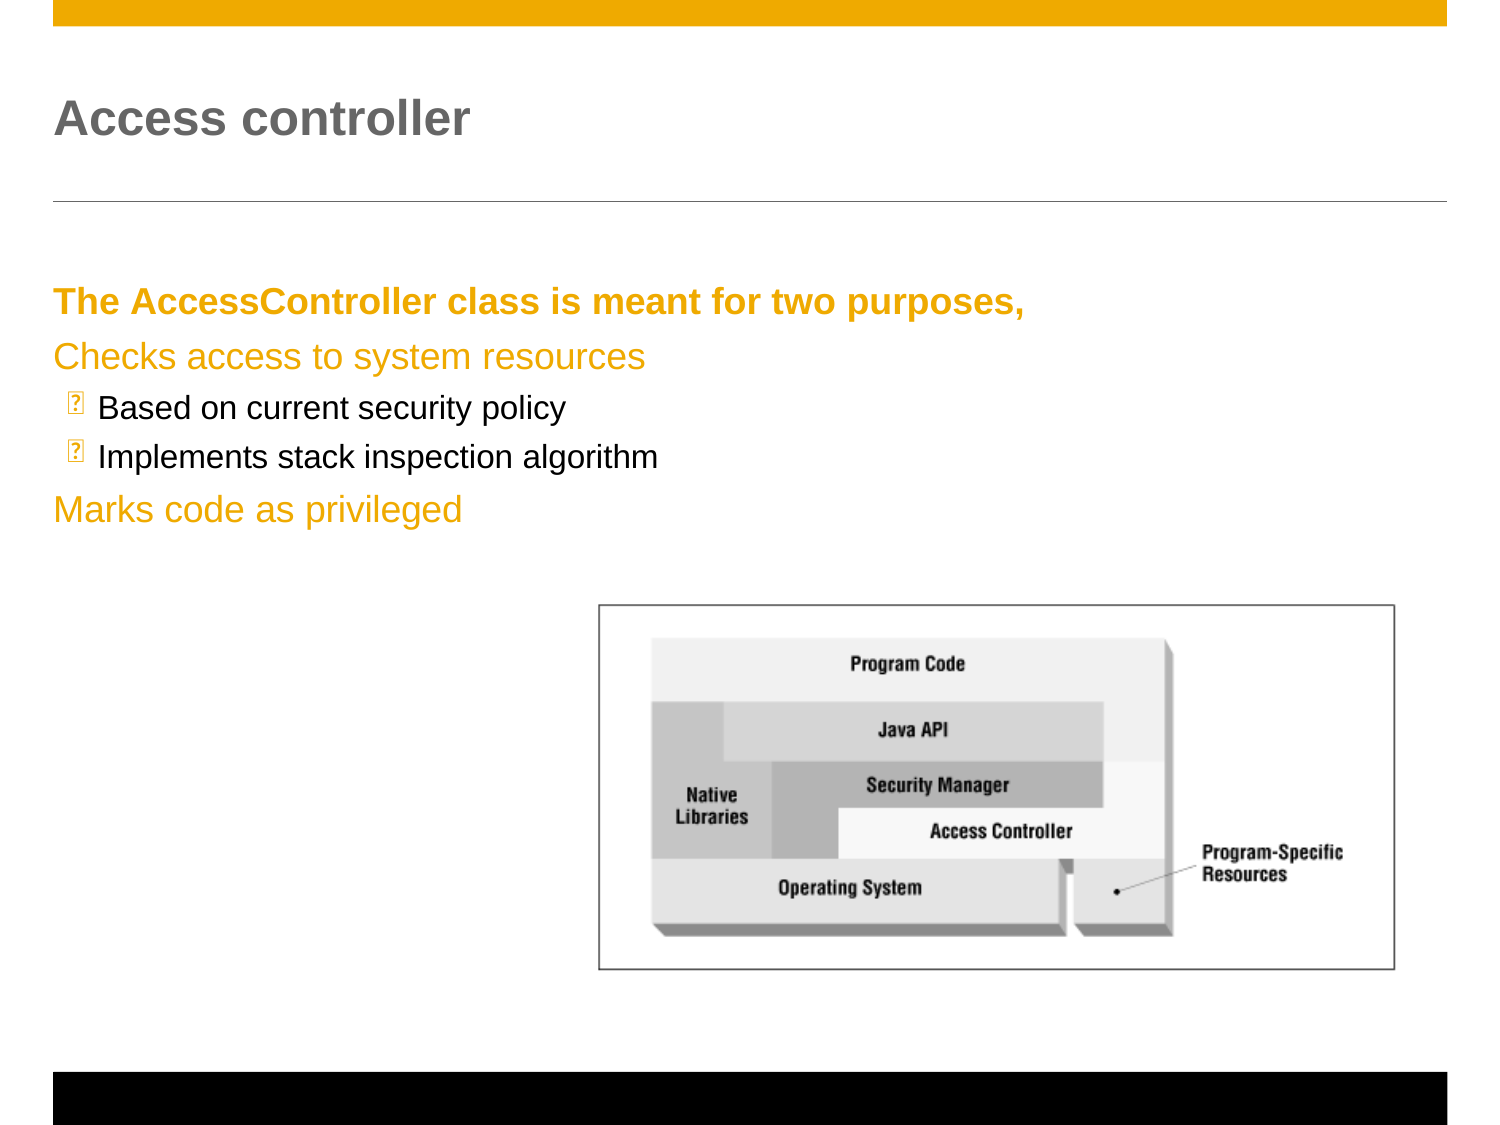

# Access controller

The AccessController class is meant for two purposes,
Checks access to system resources
Based on current security policy
Implements stack inspection algorithm
Marks code as privileged

©  2011 SAP AG. All rights reserved.